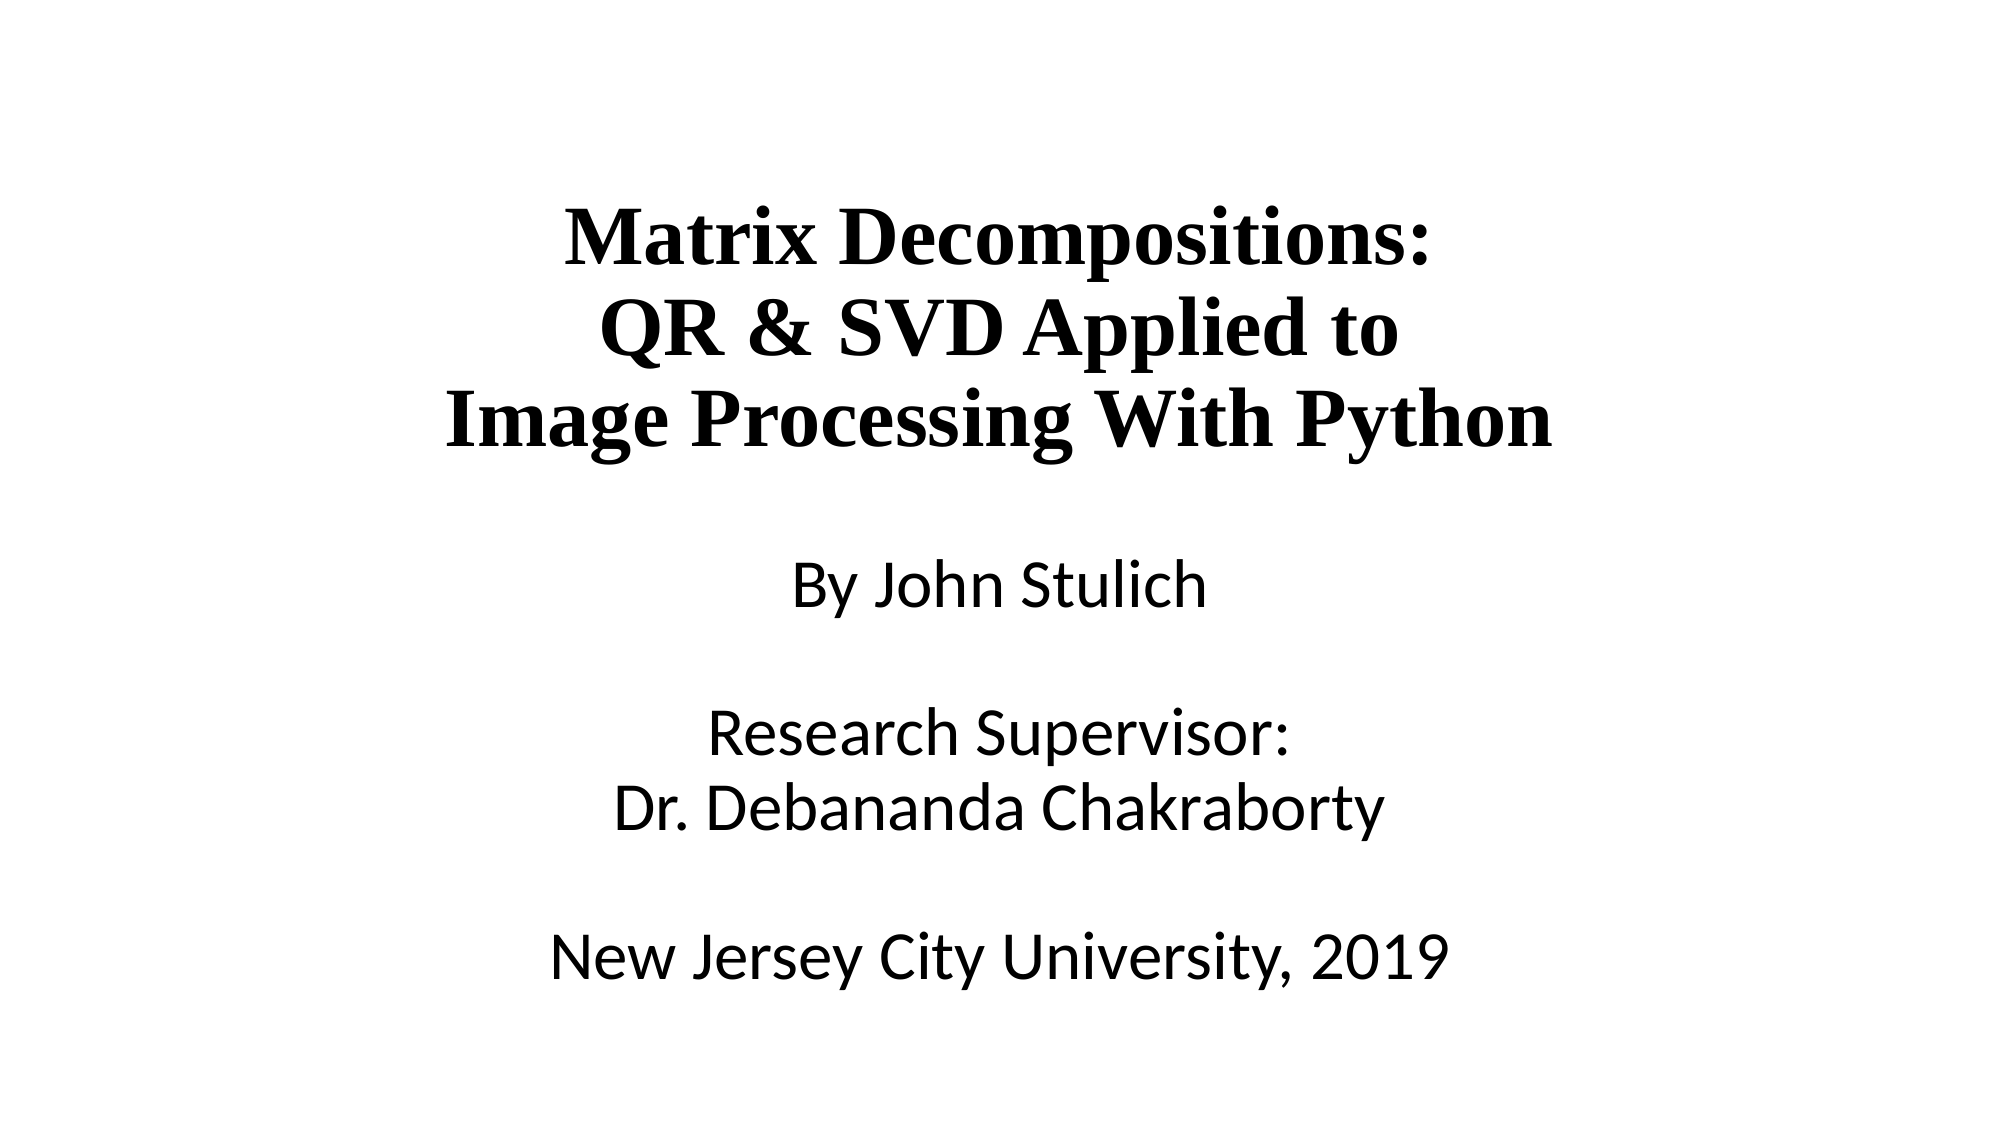

# Matrix Decompositions: QR & SVD Applied to Image Processing With Python By John Stulich Research Supervisor: Dr. Debananda Chakraborty New Jersey City University, 2019